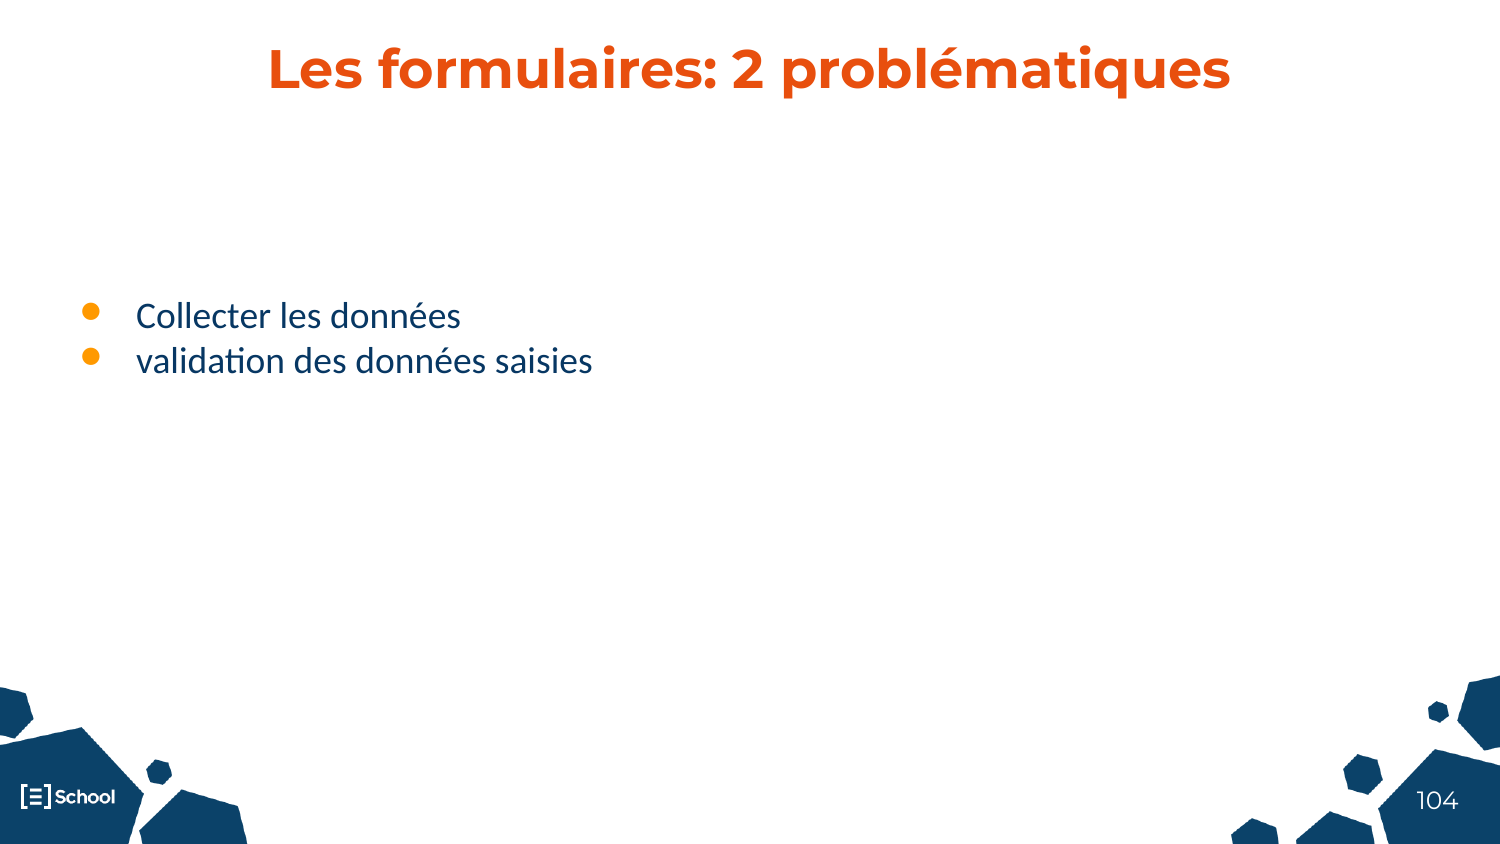

Les formulaires: 2 problématiques
Collecter les données
validation des données saisies

104